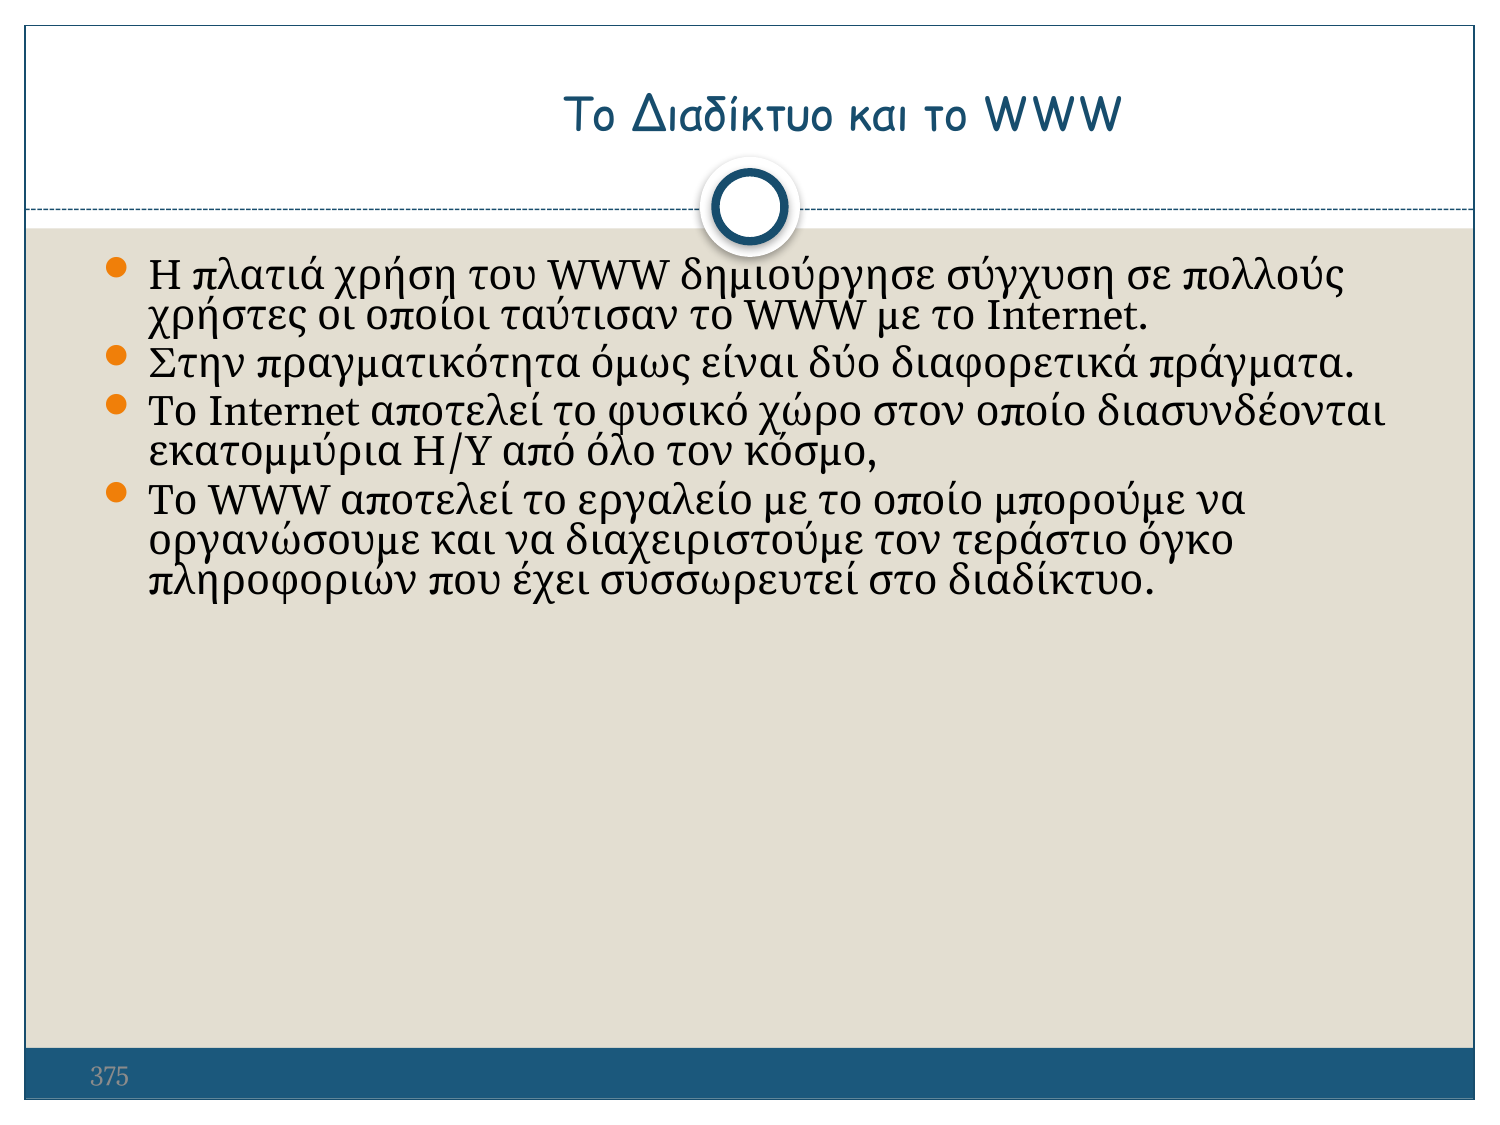

Το Διαδίκτυο και το WWW
Η πλατιά χρήση του WWW δημιούργησε σύγχυση σε πολλούς χρήστες οι οποίοι ταύτισαν το WWW με το Internet.
Στην πραγματικότητα όμως είναι δύο διαφορετικά πράγματα.
Το Ιnternet αποτελεί το φυσικό χώρο στον οποίο διασυνδέονται εκατομμύρια Η/Υ από όλο τον κόσμο,
Το WWW αποτελεί το εργαλείο με το οποίο μπορούμε να οργανώσουμε και να διαχειριστούμε τον τεράστιο όγκο πληροφοριών που έχει συσσωρευτεί στο διαδίκτυο.
375